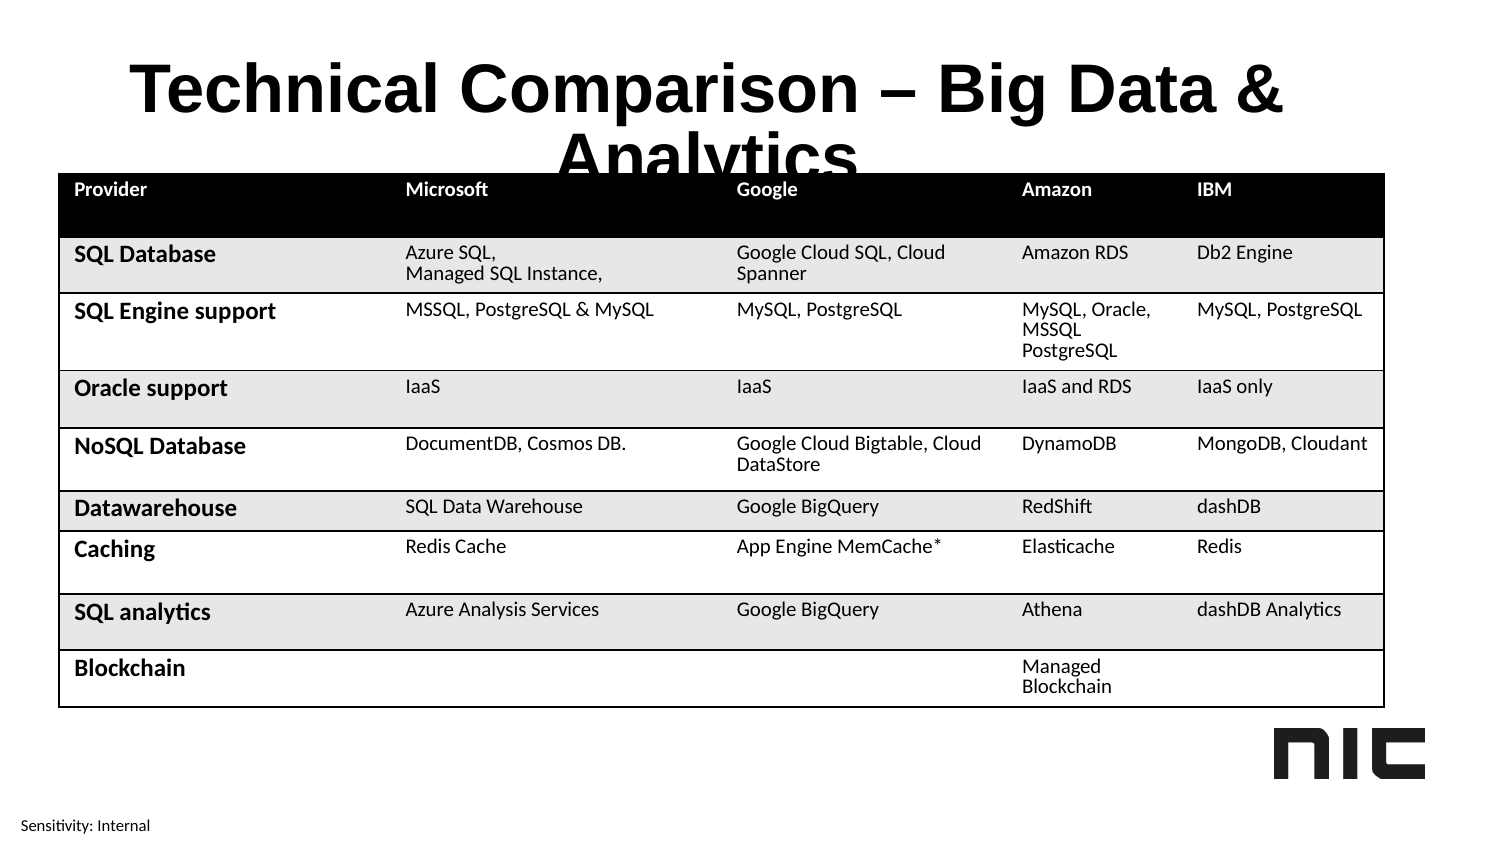

# Technical Comparison – Big Data & Analytics
| Provider | Microsoft | Google | Amazon | IBM |
| --- | --- | --- | --- | --- |
| SQL Database | Azure SQL, Managed SQL Instance, | Google Cloud SQL, Cloud Spanner | Amazon RDS | Db2 Engine |
| SQL Engine support | MSSQL, PostgreSQL & MySQL | MySQL, PostgreSQL | MySQL, Oracle, MSSQL PostgreSQL | MySQL, PostgreSQL |
| Oracle support | IaaS | IaaS | IaaS and RDS | IaaS only |
| NoSQL Database | DocumentDB, Cosmos DB. | Google Cloud Bigtable, Cloud DataStore | DynamoDB | MongoDB, Cloudant |
| Datawarehouse | SQL Data Warehouse | Google BigQuery | RedShift | dashDB |
| Caching | Redis Cache | App Engine MemCache\* | Elasticache | Redis |
| SQL analytics | Azure Analysis Services | Google BigQuery | Athena | dashDB Analytics |
| Blockchain |  |  | Managed Blockchain |  |